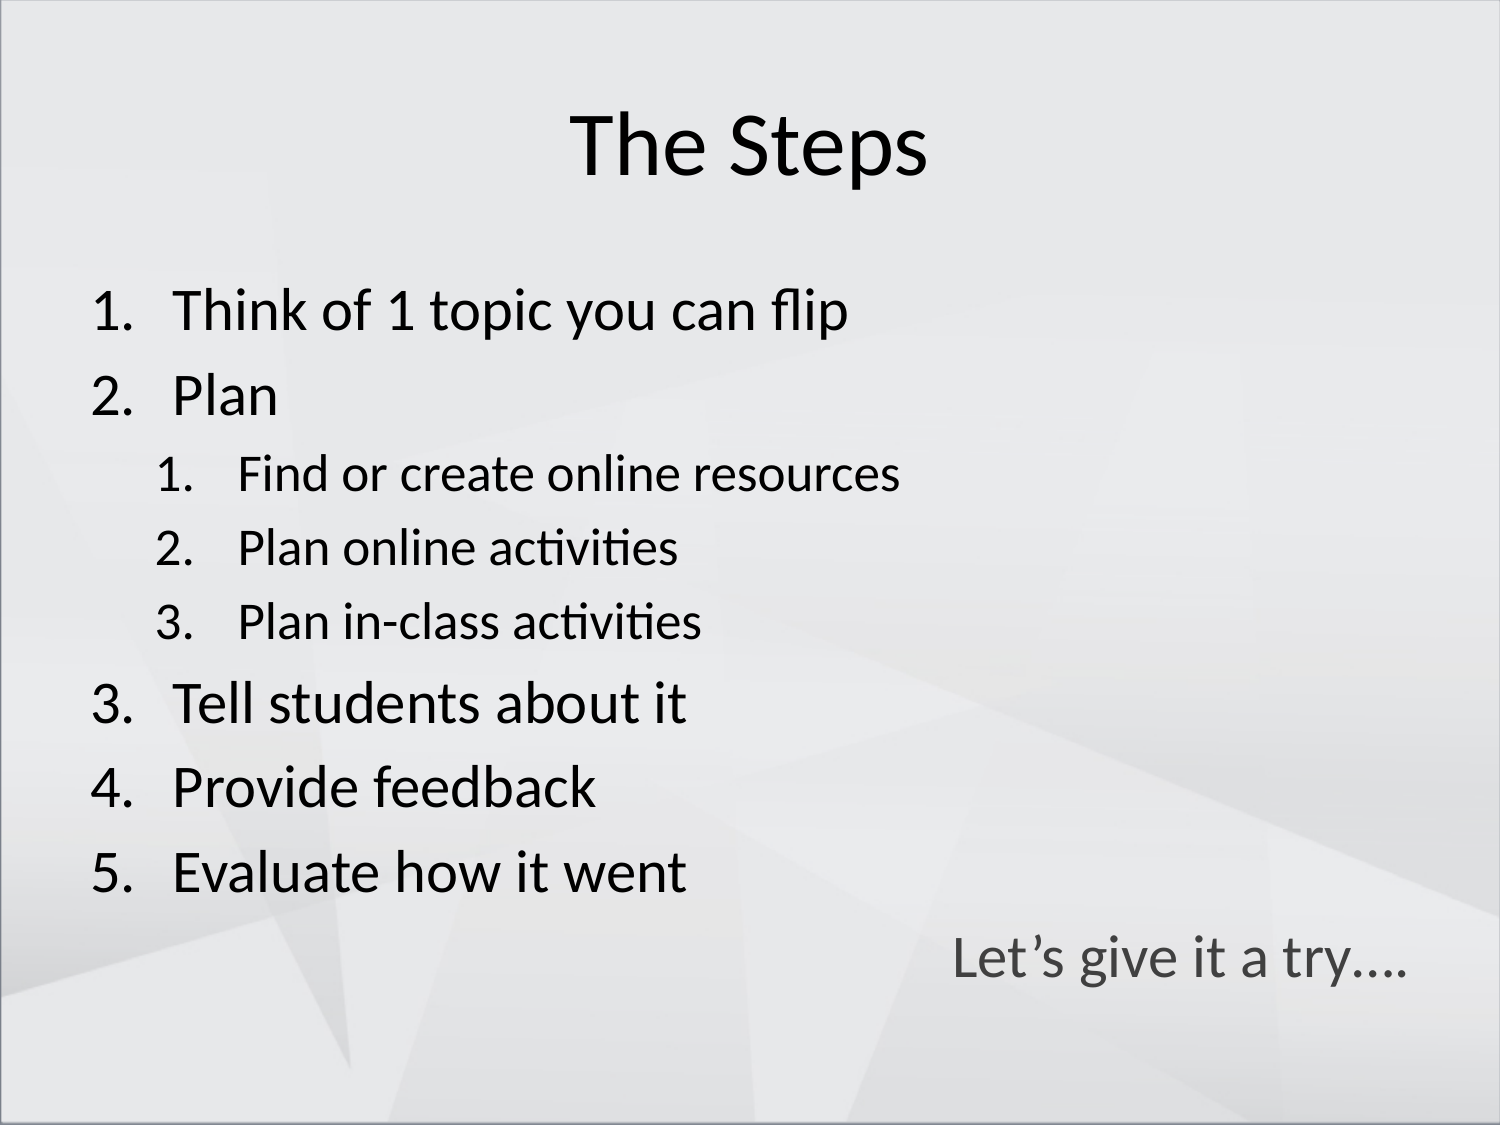

# The Steps
Think of 1 topic you can flip
Plan
Find or create online resources
Plan online activities
Plan in-class activities
Tell students about it
Provide feedback
Evaluate how it went
Let’s give it a try….